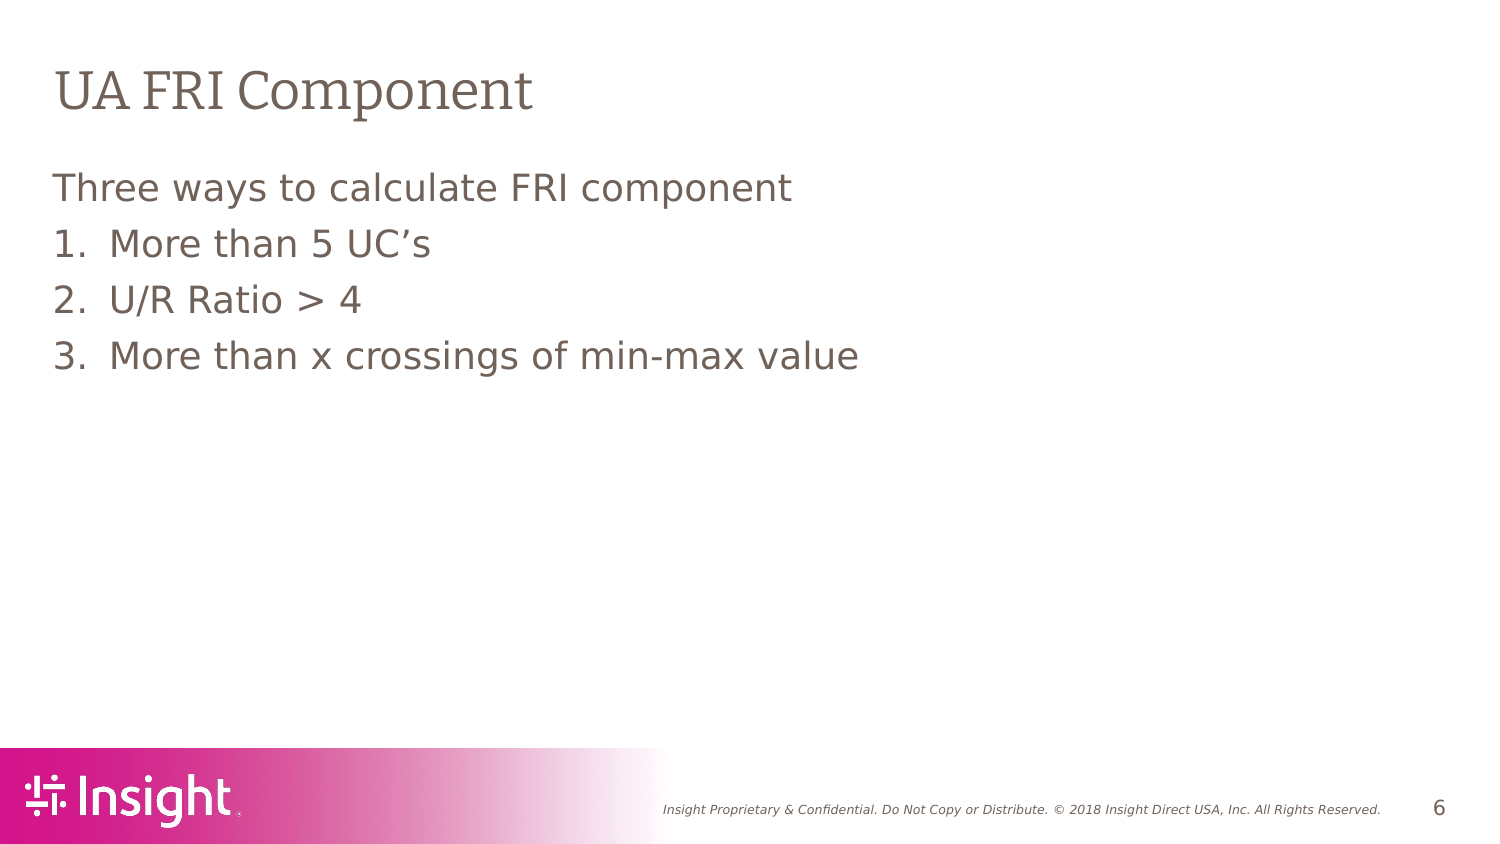

# UA FRI Component
Three ways to calculate FRI component
More than 5 UC’s
U/R Ratio > 4
More than x crossings of min-max value